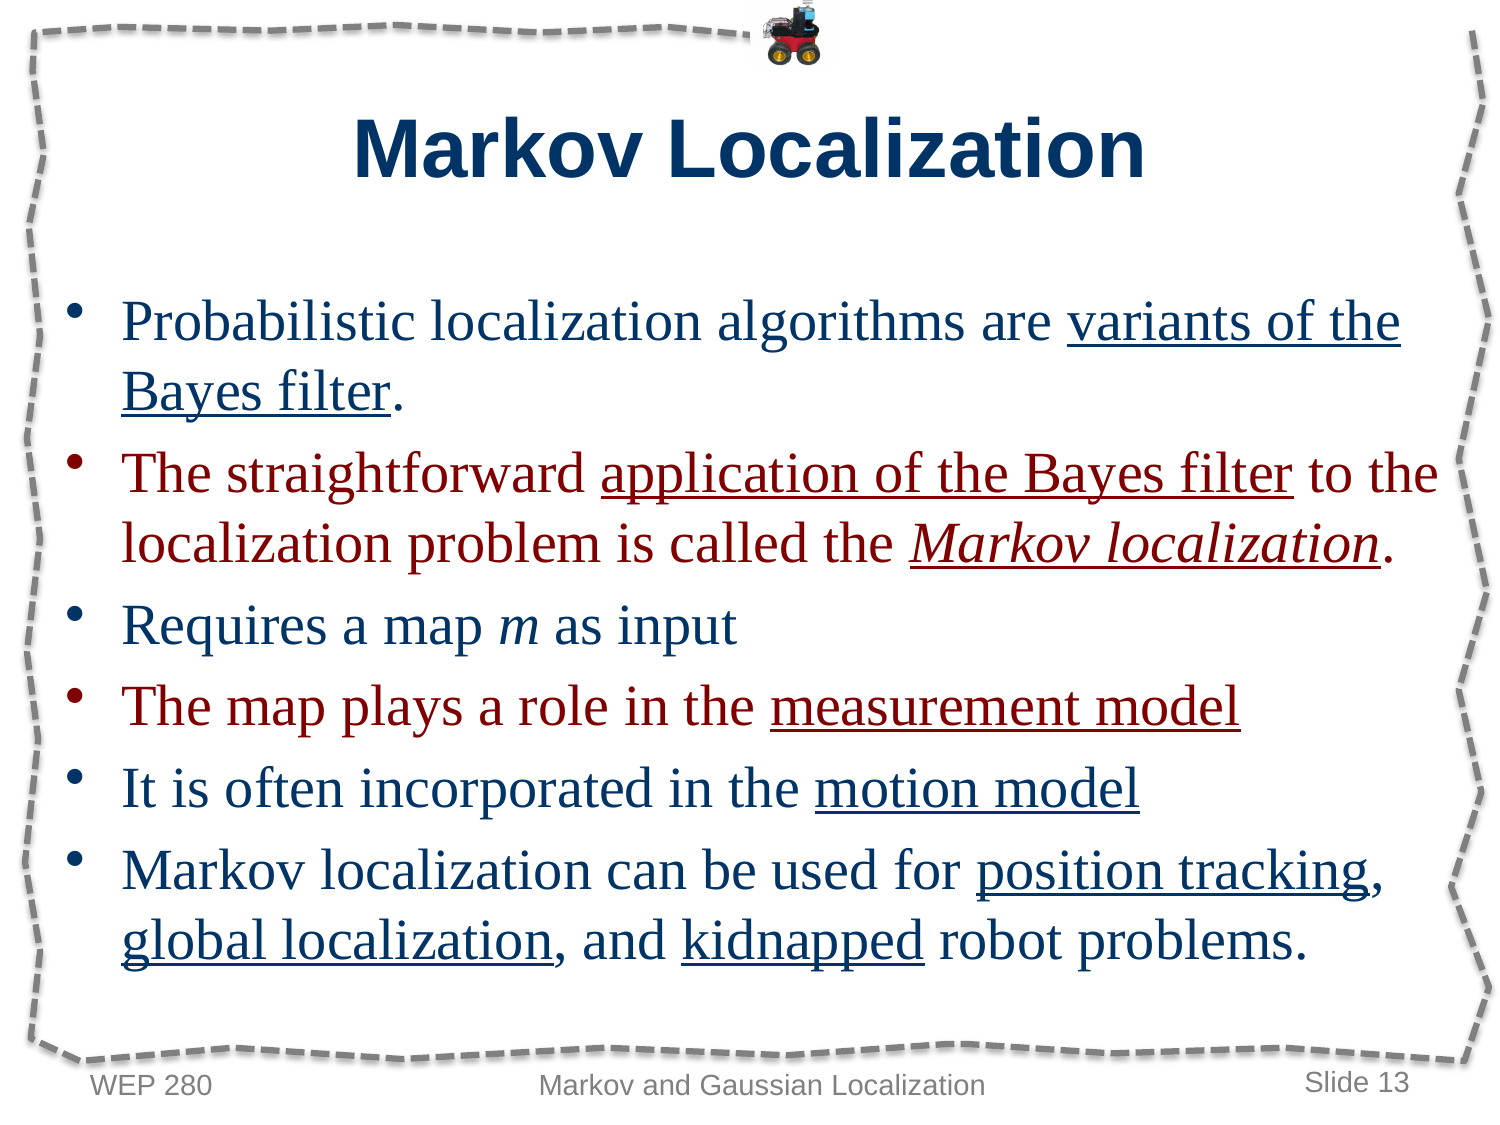

# Markov Localization
Probabilistic localization algorithms are variants of the Bayes filter.
The straightforward application of the Bayes filter to the localization problem is called the Markov localization.
Requires a map m as input
The map plays a role in the measurement model
It is often incorporated in the motion model
Markov localization can be used for position tracking, global localization, and kidnapped robot problems.

WEP 280
Markov and Gaussian Localization
Slide 13